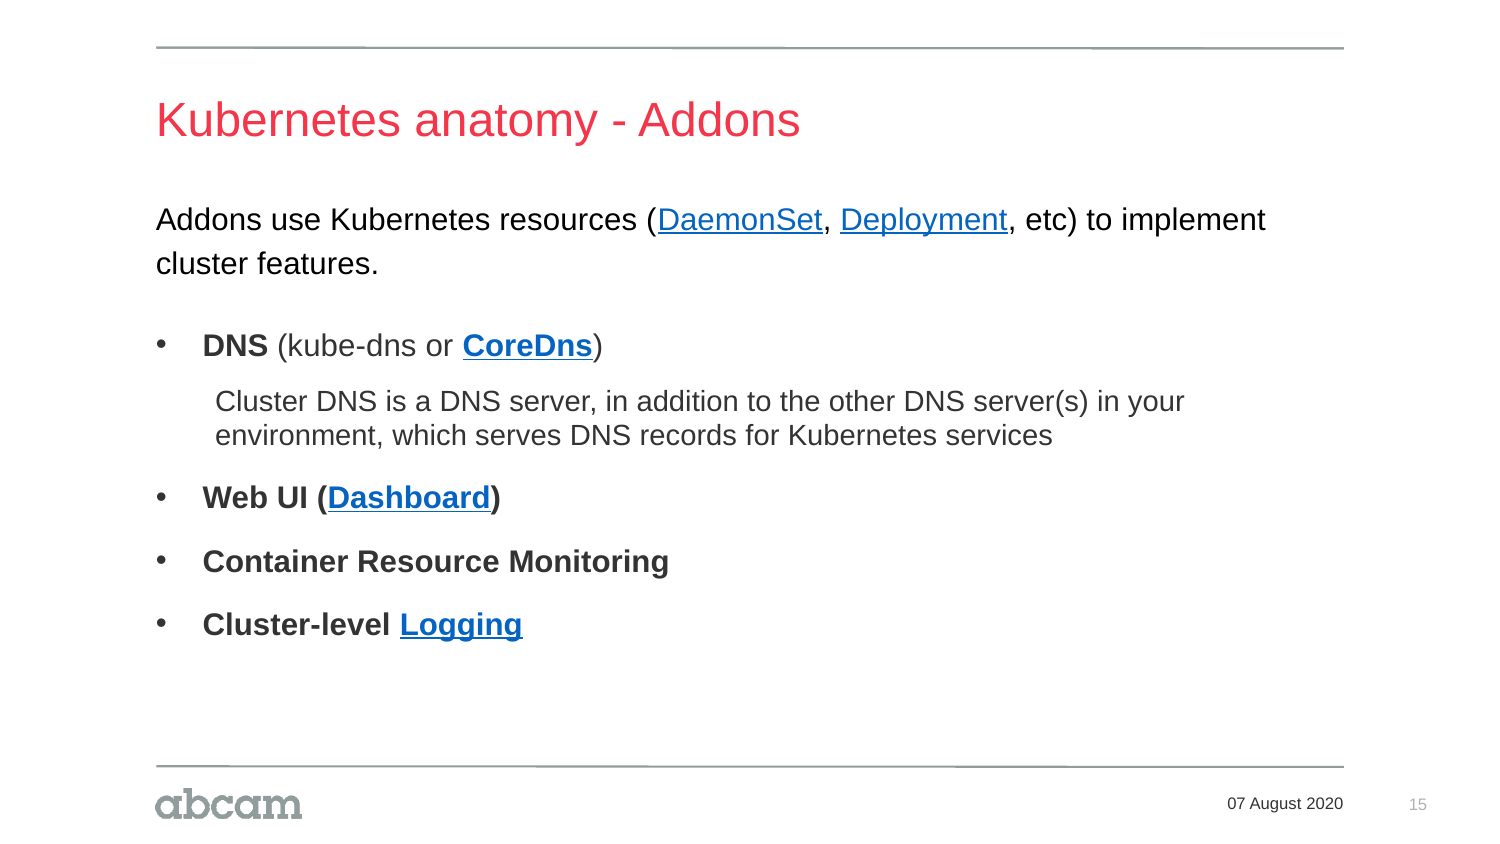

# Kubernetes anatomy - Addons
Control plane
Addons use Kubernetes resources (DaemonSet, Deployment, etc) to implement cluster features.
DNS (kube-dns or CoreDns)
Cluster DNS is a DNS server, in addition to the other DNS server(s) in your environment, which serves DNS records for Kubernetes services
Web UI (Dashboard)
Container Resource Monitoring
Cluster-level Logging

07 August 2020
15